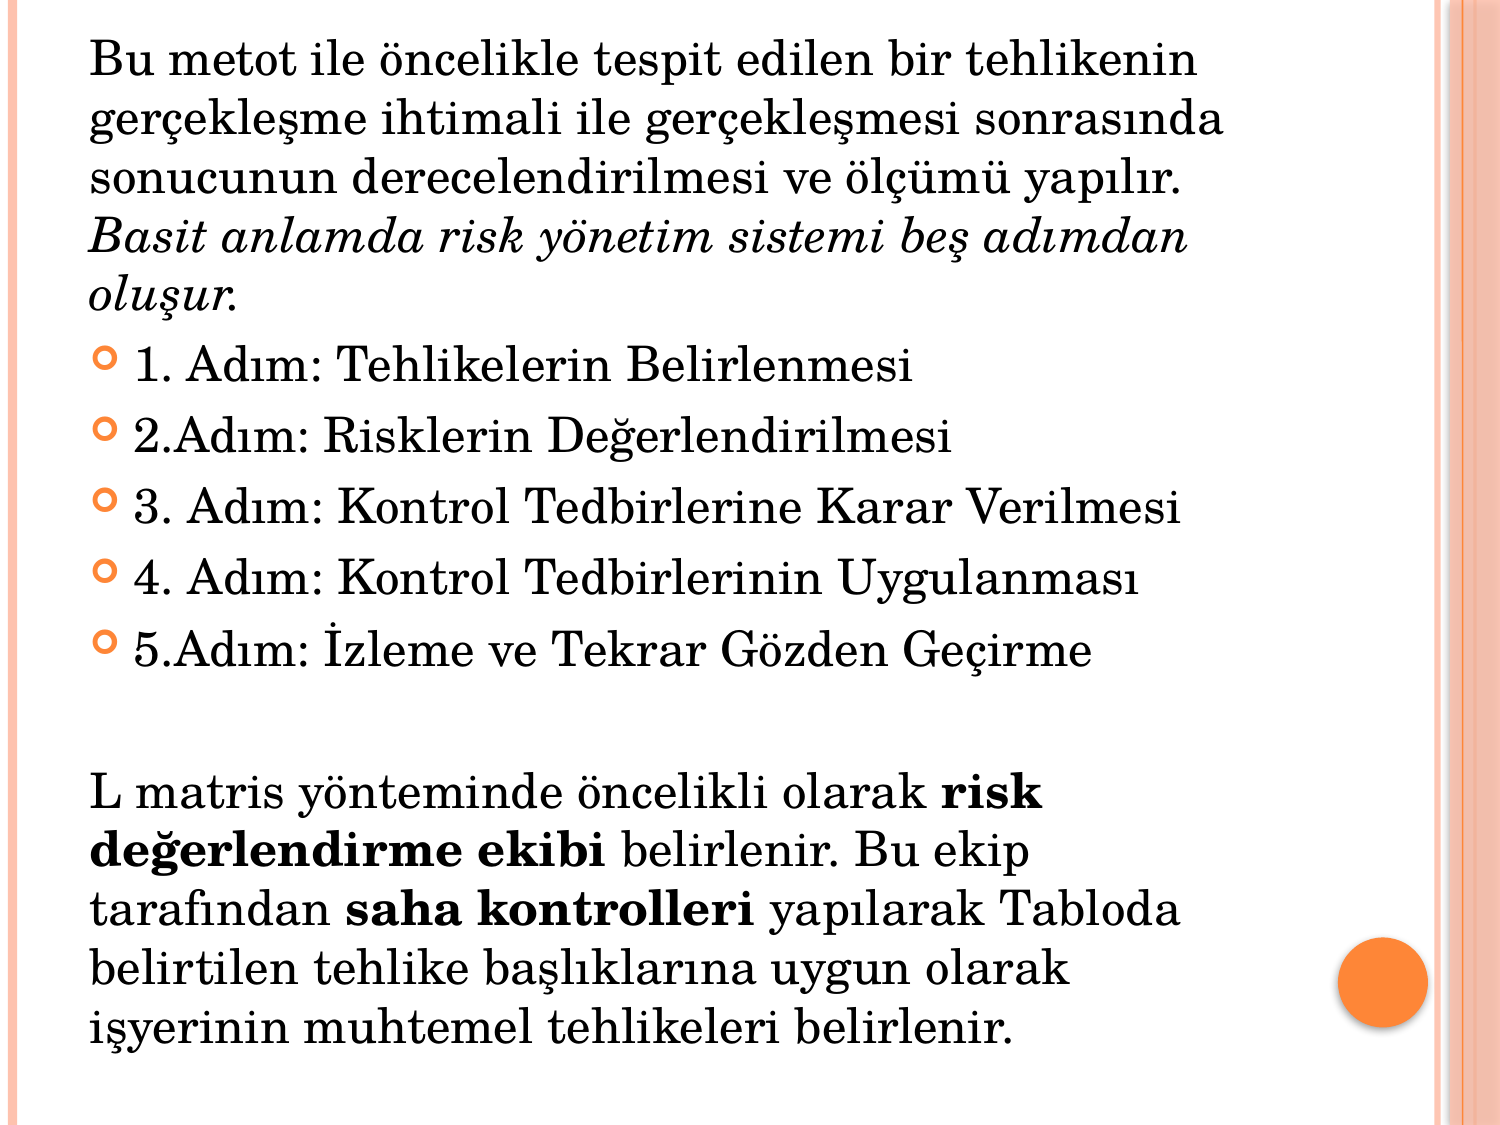

Bu metot ile öncelikle tespit edilen bir tehlikenin gerçekleşme ihtimali ile gerçekleşmesi sonrasında sonucunun derecelendirilmesi ve ölçümü yapılır. Basit anlamda risk yönetim sistemi beş adımdan oluşur.
1. Adım: Tehlikelerin Belirlenmesi
2.Adım: Risklerin Değerlendirilmesi
3. Adım: Kontrol Tedbirlerine Karar Verilmesi
4. Adım: Kontrol Tedbirlerinin Uygulanması
5.Adım: İzleme ve Tekrar Gözden Geçirme

L matris yönteminde öncelikli olarak risk değerlendirme ekibi belirlenir. Bu ekip tarafından saha kontrolleri yapılarak Tabloda belirtilen tehlike başlıklarına uygun olarak işyerinin muhtemel tehlikeleri belirlenir.